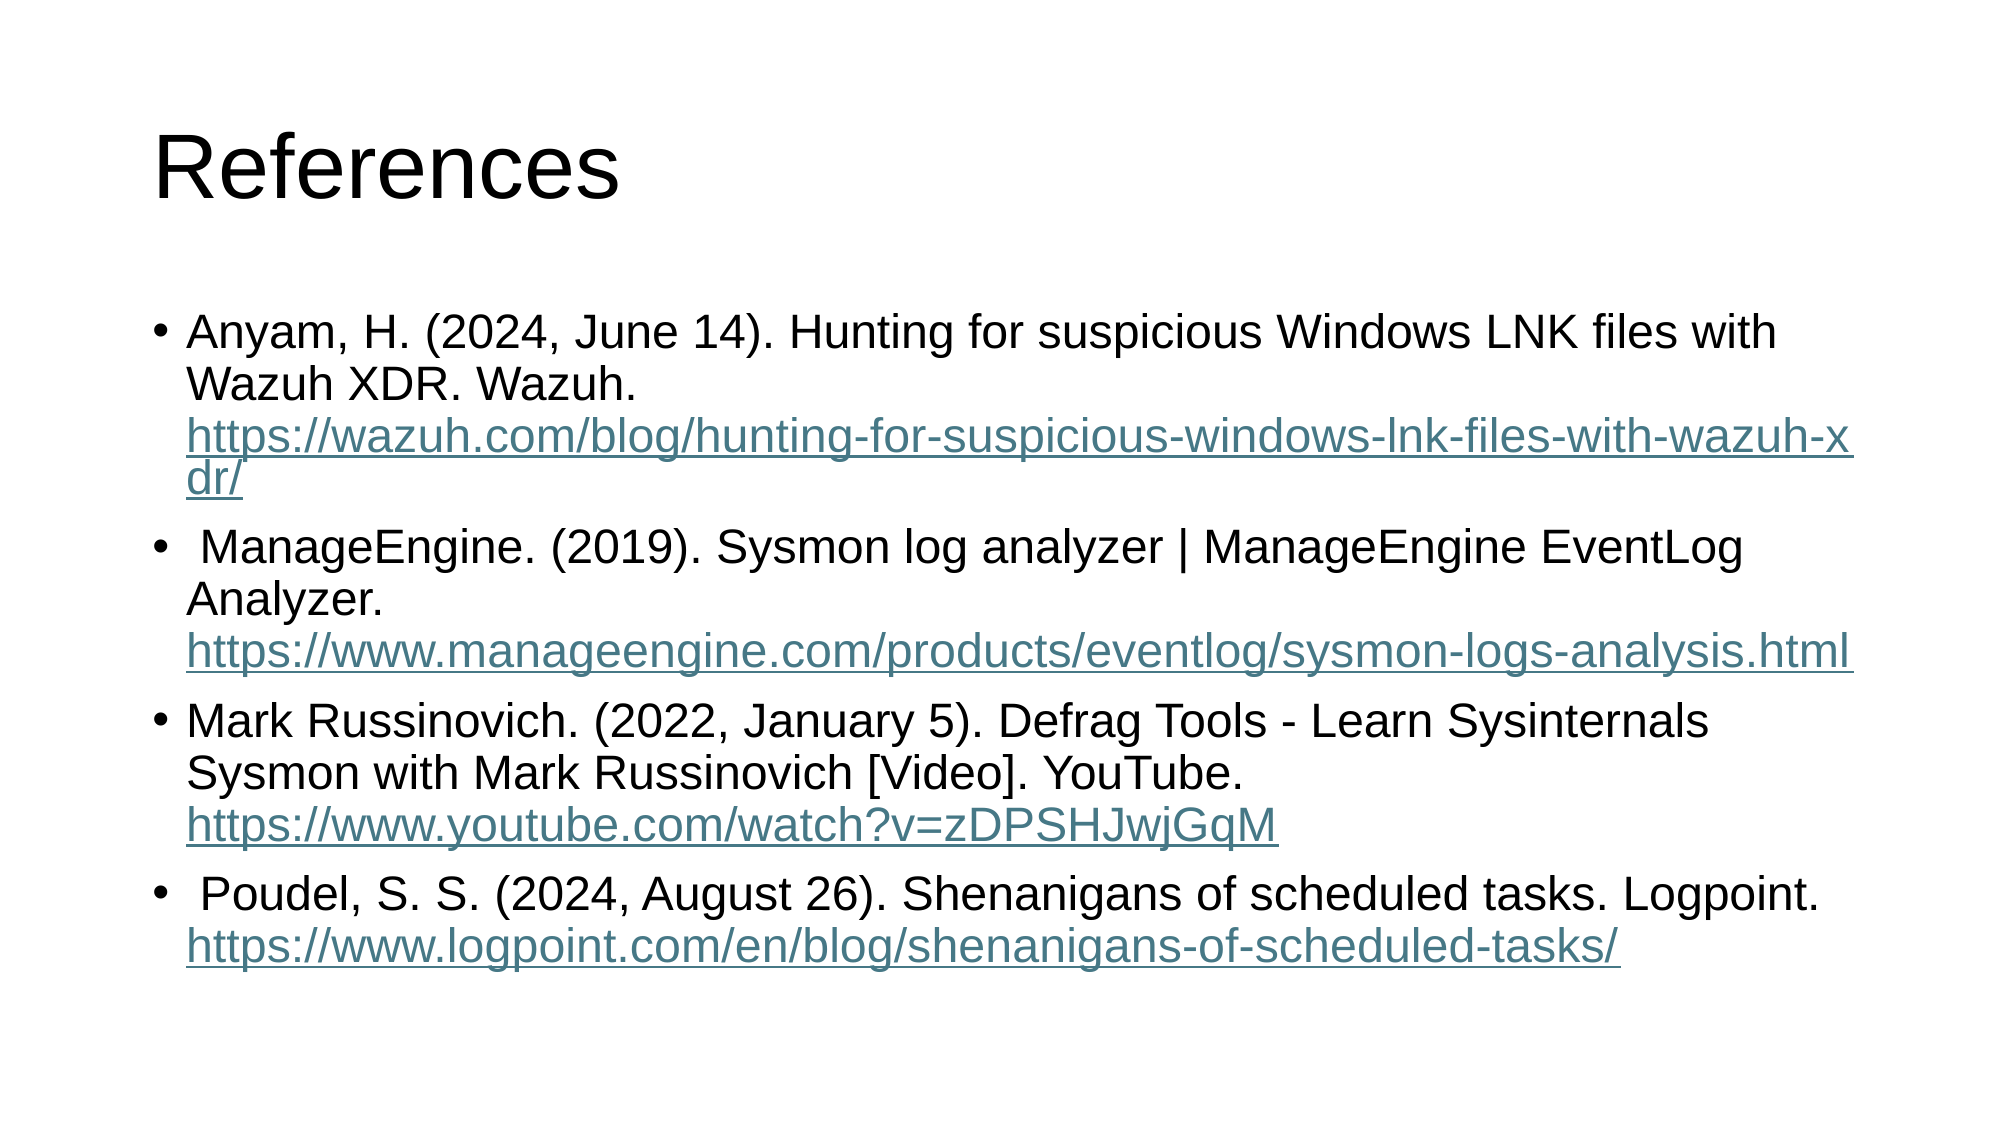

# References
Anyam, H. (2024, June 14). Hunting for suspicious Windows LNK files with Wazuh XDR. Wazuh. https://wazuh.com/blog/hunting-for-suspicious-windows-lnk-files-with-wazuh-xdr/
 ManageEngine. (2019). Sysmon log analyzer | ManageEngine EventLog Analyzer. https://www.manageengine.com/products/eventlog/sysmon-logs-analysis.html
Mark Russinovich. (2022, January 5). Defrag Tools - Learn Sysinternals Sysmon with Mark Russinovich [Video]. YouTube. https://www.youtube.com/watch?v=zDPSHJwjGqM
 Poudel, S. S. (2024, August 26). Shenanigans of scheduled tasks. Logpoint. https://www.logpoint.com/en/blog/shenanigans-of-scheduled-tasks/